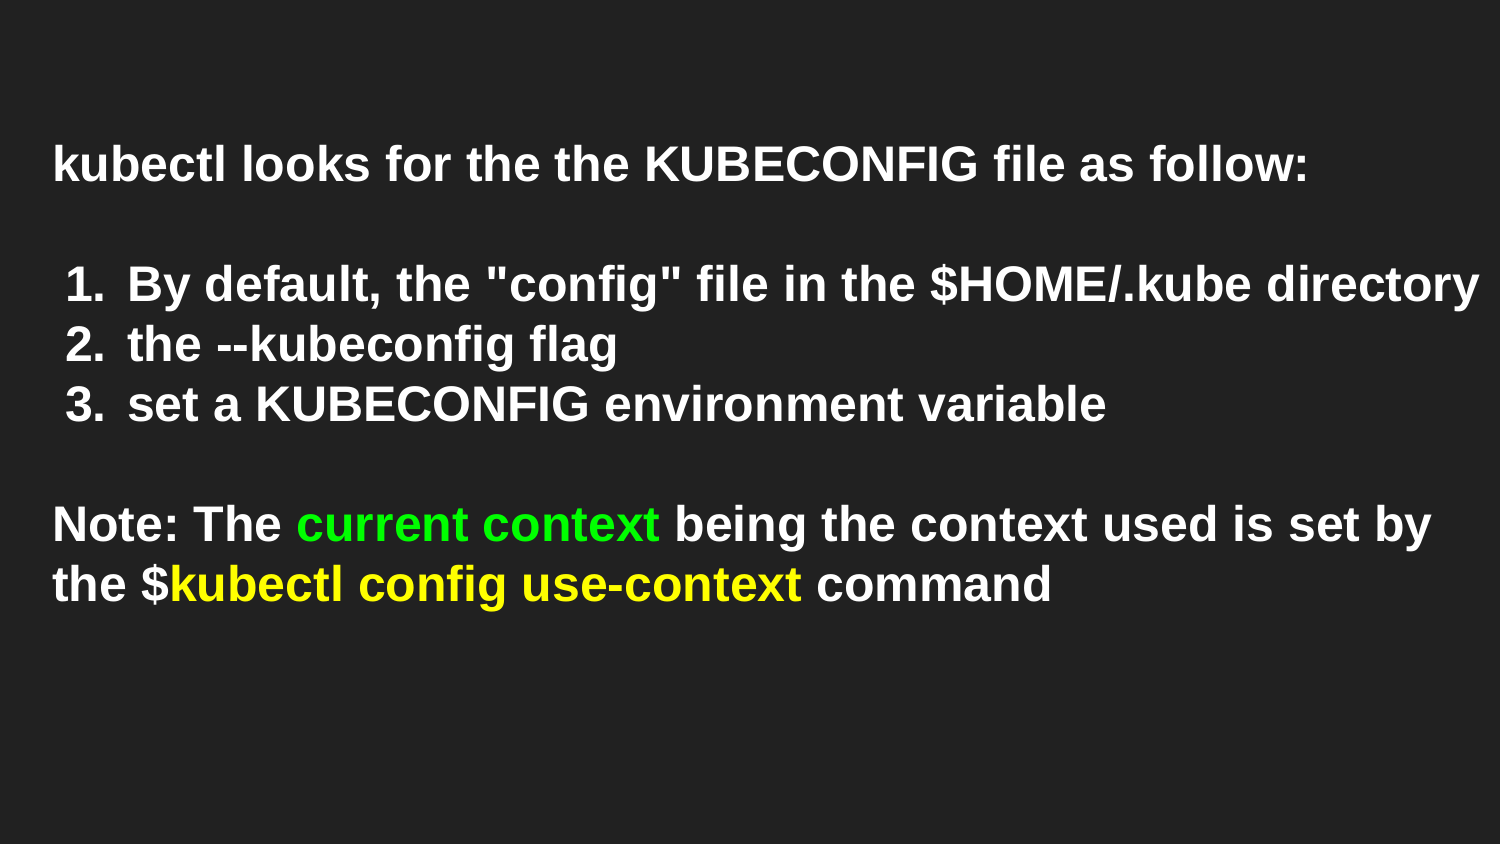

kubectl looks for the the KUBECONFIG file as follow:

By default, the "config" file in the $HOME/.kube directory
the --kubeconfig flag
set a KUBECONFIG environment variable

Note: The current context being the context used is set by the $kubectl config use-context command